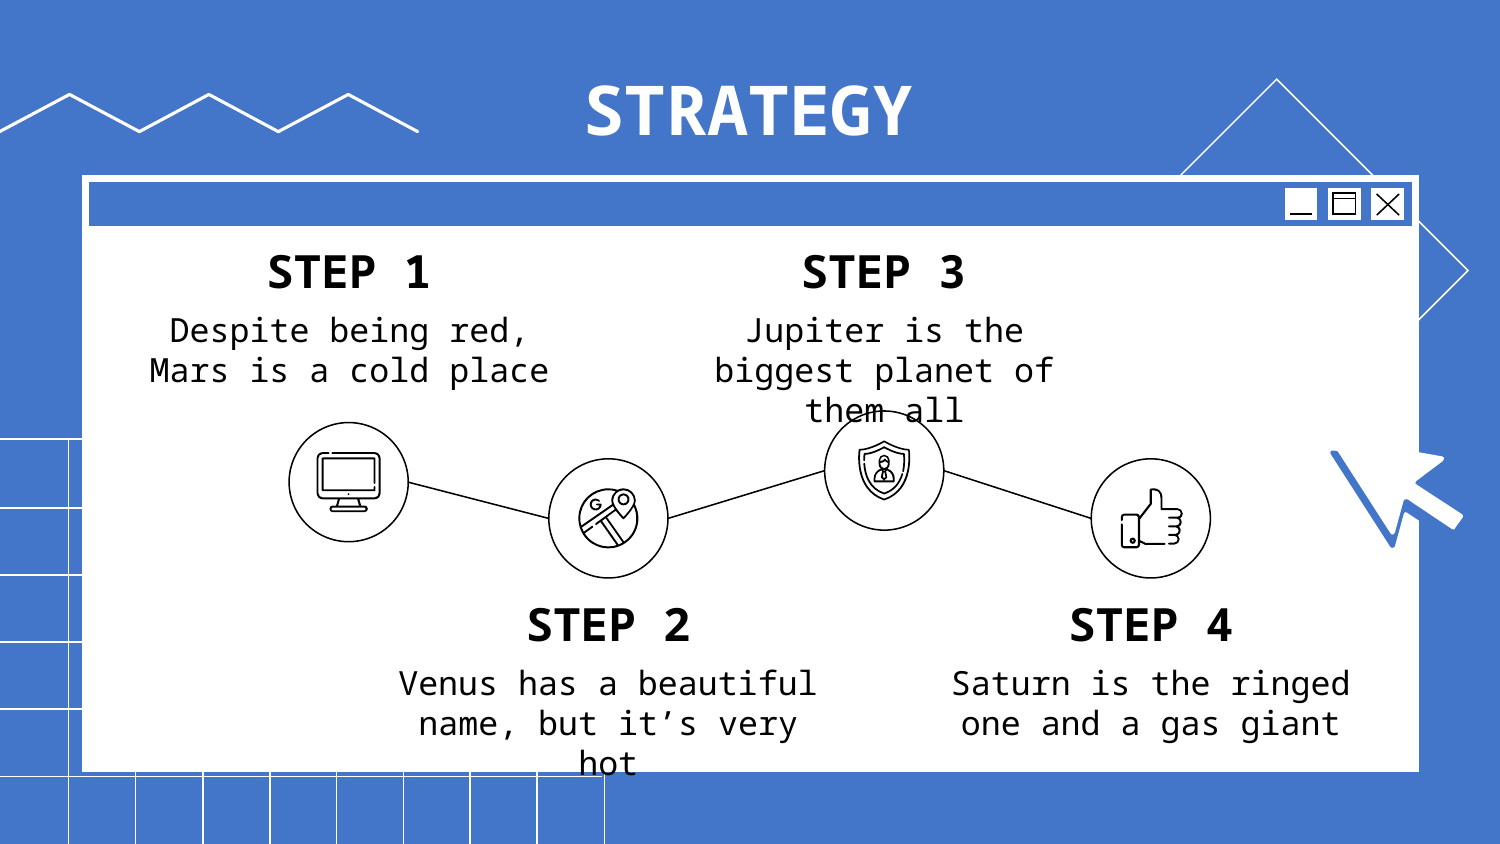

# STRATEGY

STEP 1
STEP 3
Despite being red, Mars is a cold place
Jupiter is the biggest planet of them all

STEP 2
STEP 4
Venus has a beautiful name, but it’s very hot

Saturn is the ringed one and a gas giant